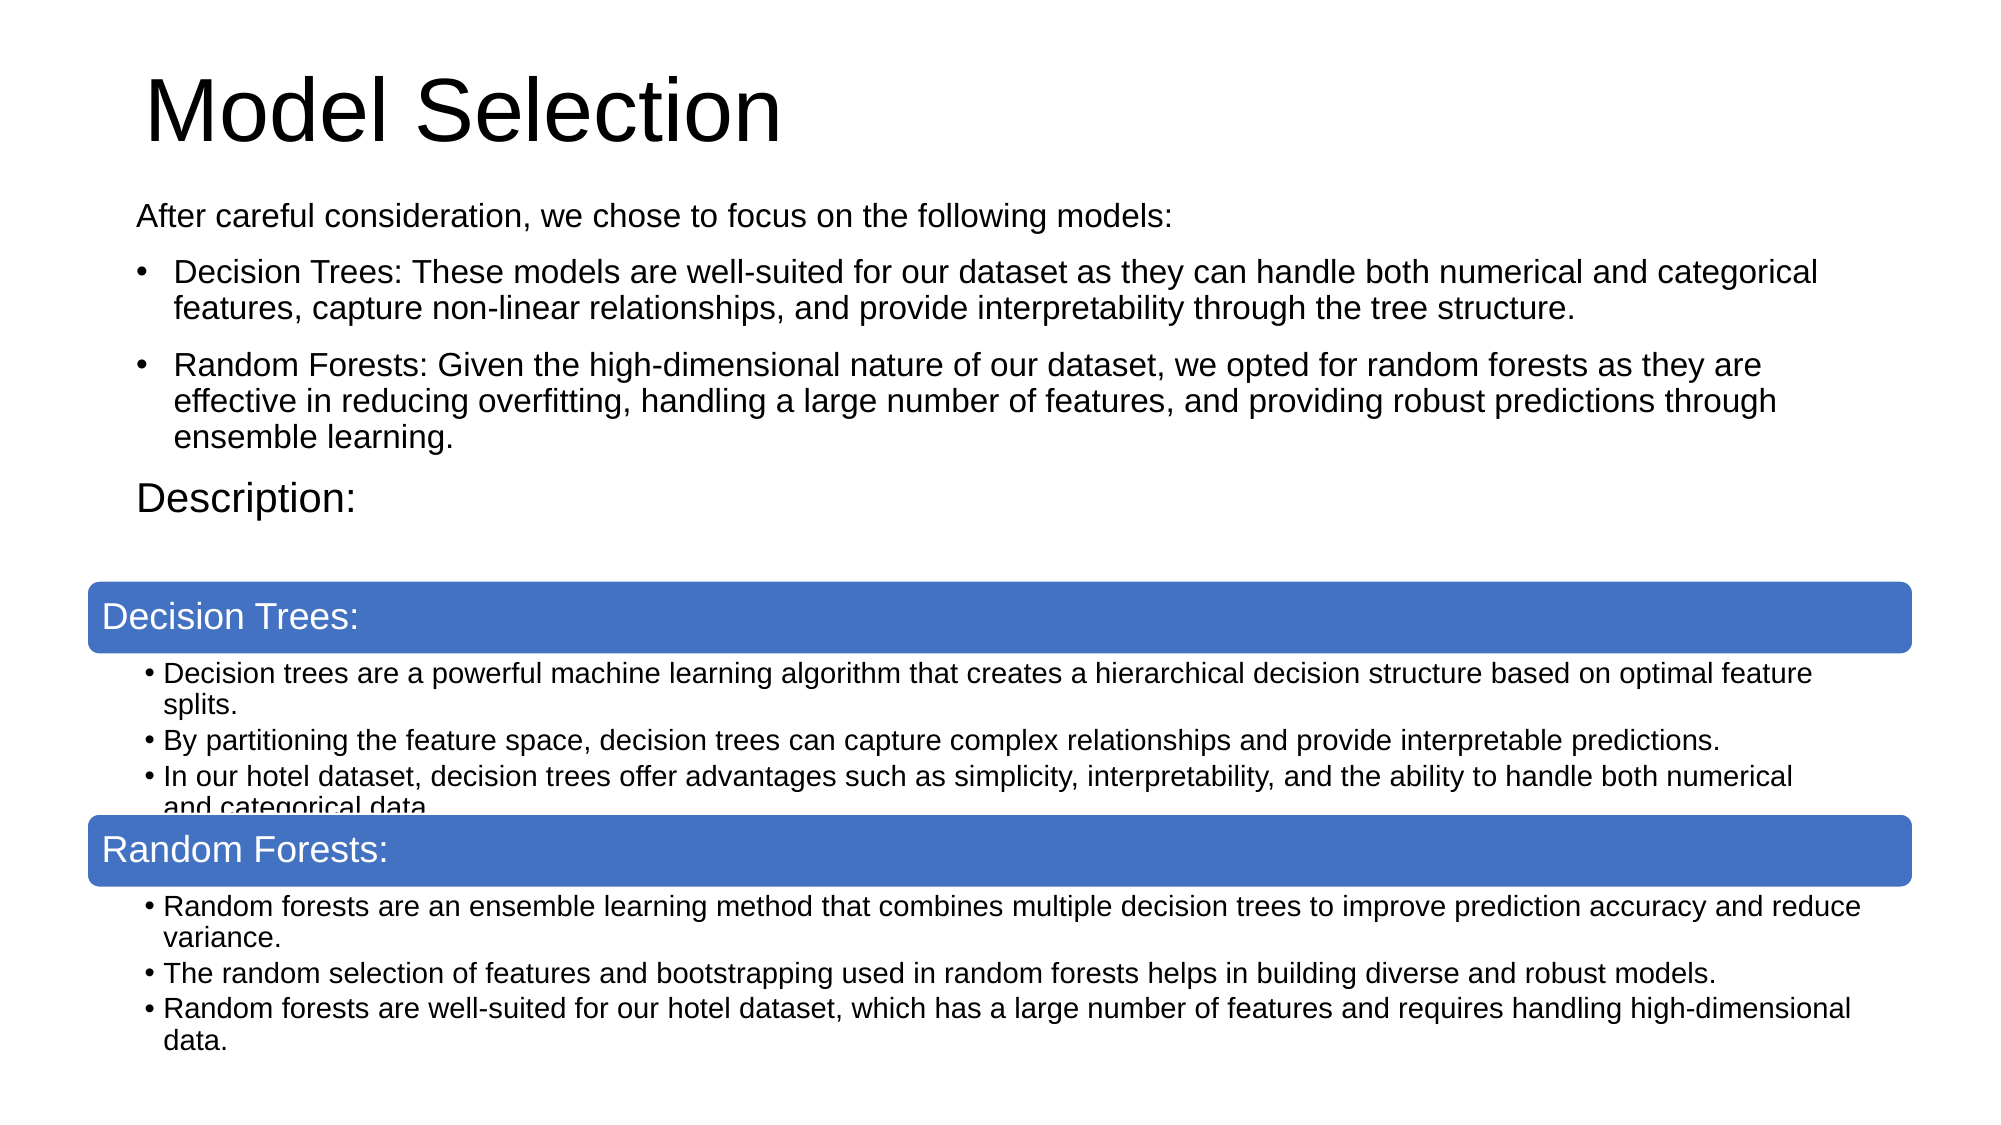

# Model Selection
After careful consideration, we chose to focus on the following models:
Decision Trees: These models are well-suited for our dataset as they can handle both numerical and categorical features, capture non-linear relationships, and provide interpretability through the tree structure.
Random Forests: Given the high-dimensional nature of our dataset, we opted for random forests as they are effective in reducing overfitting, handling a large number of features, and providing robust predictions through ensemble learning.
Description:

Decision Trees:
Decision trees are a powerful machine learning algorithm that creates a hierarchical decision structure based on optimal feature splits.
By partitioning the feature space, decision trees can capture complex relationships and provide interpretable predictions.
In our hotel dataset, decision trees offer advantages such as simplicity, interpretability, and the ability to handle both numerical and categorical data.

Random Forests:
Random forests are an ensemble learning method that combines multiple decision trees to improve prediction accuracy and reduce variance.
The random selection of features and bootstrapping used in random forests helps in building diverse and robust models.
Random forests are well-suited for our hotel dataset, which has a large number of features and requires handling high-dimensional data.